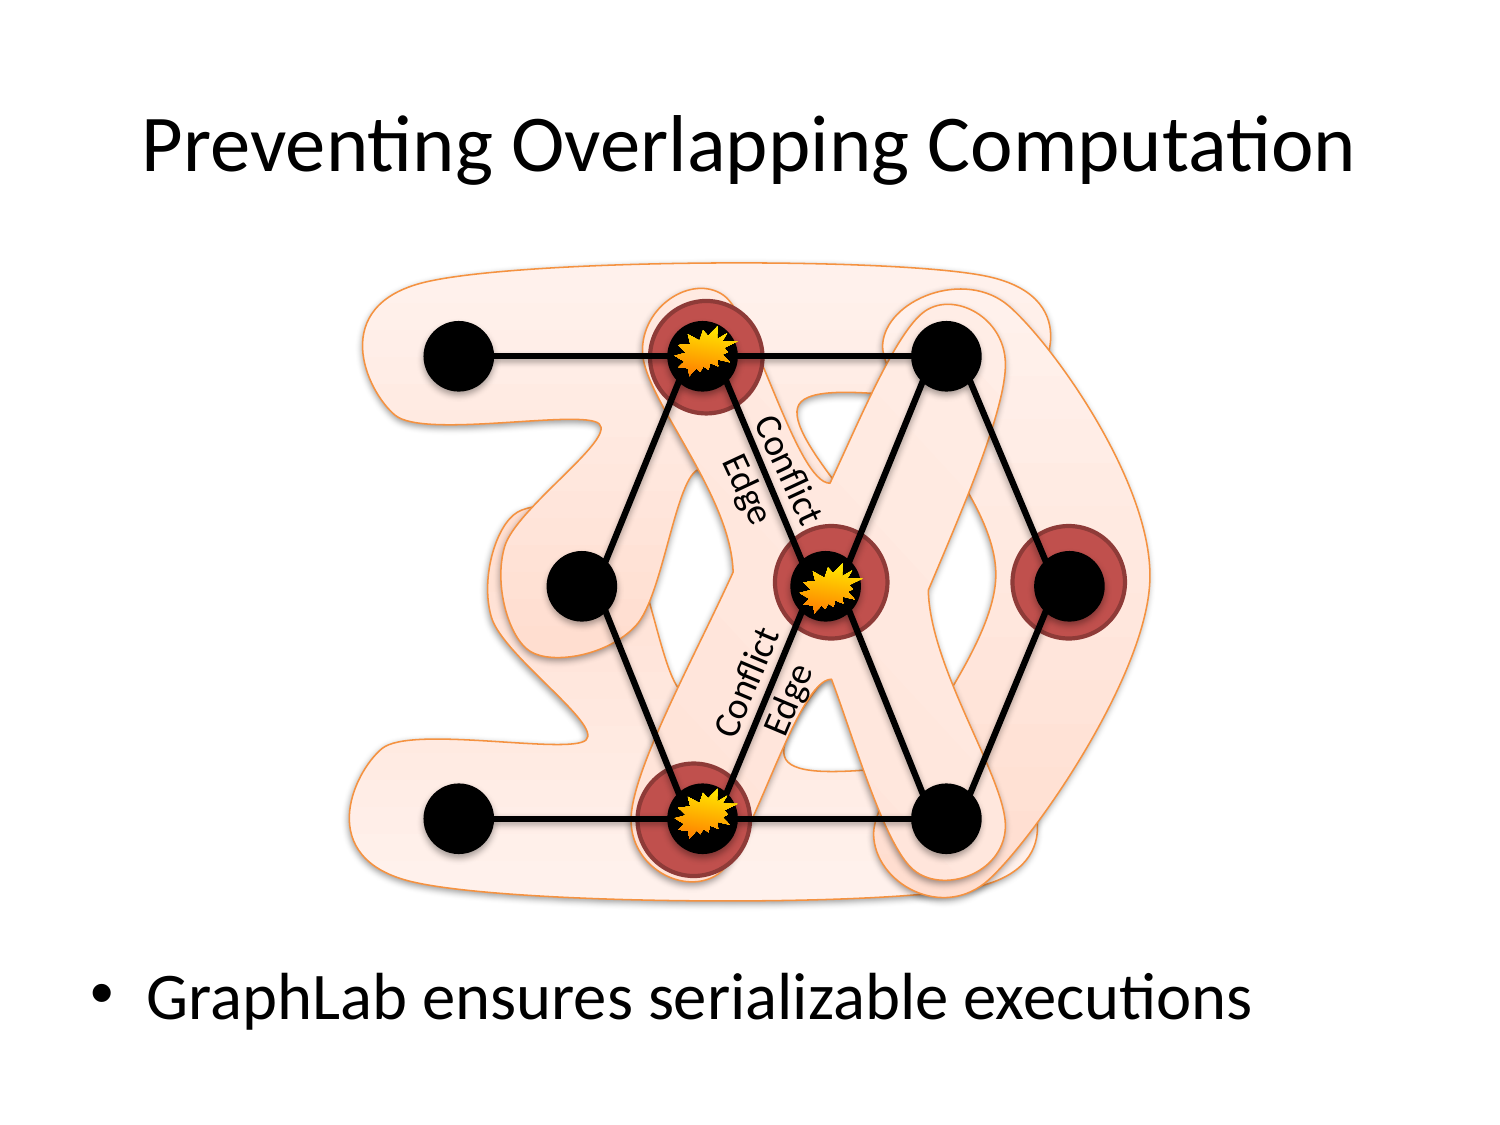

# Preventing Overlapping Computation

Conflict
Edge

Conflict
Edge

GraphLab ensures serializable executions